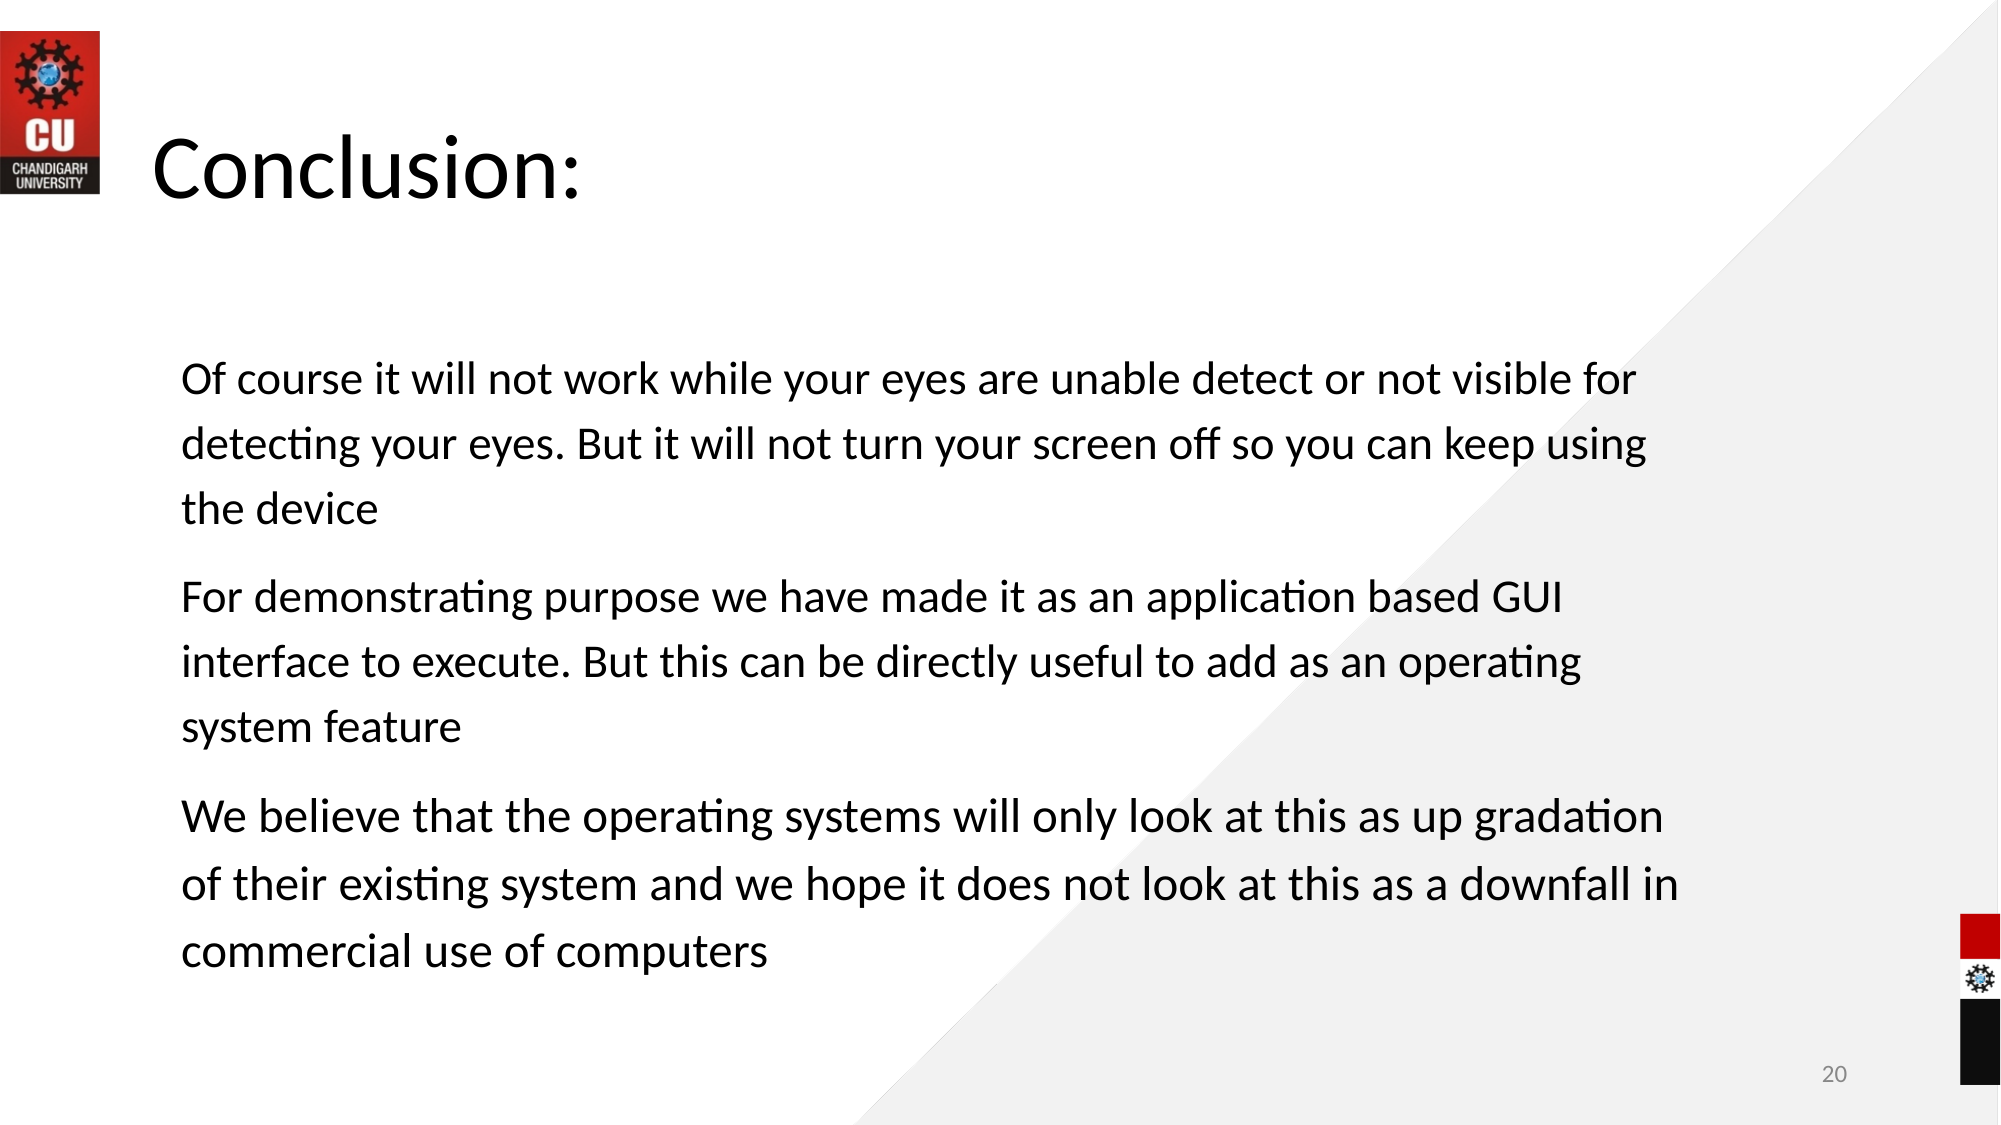

# Conclusion:

Of course it will not work while your eyes are unable detect or not visible for detecting your eyes. But it will not turn your screen off so you can keep using the device
For demonstrating purpose we have made it as an application based GUI interface to execute. But this can be directly useful to add as an operating system feature
We believe that the operating systems will only look at this as up gradation of their existing system and we hope it does not look at this as a downfall in commercial use of computers

20